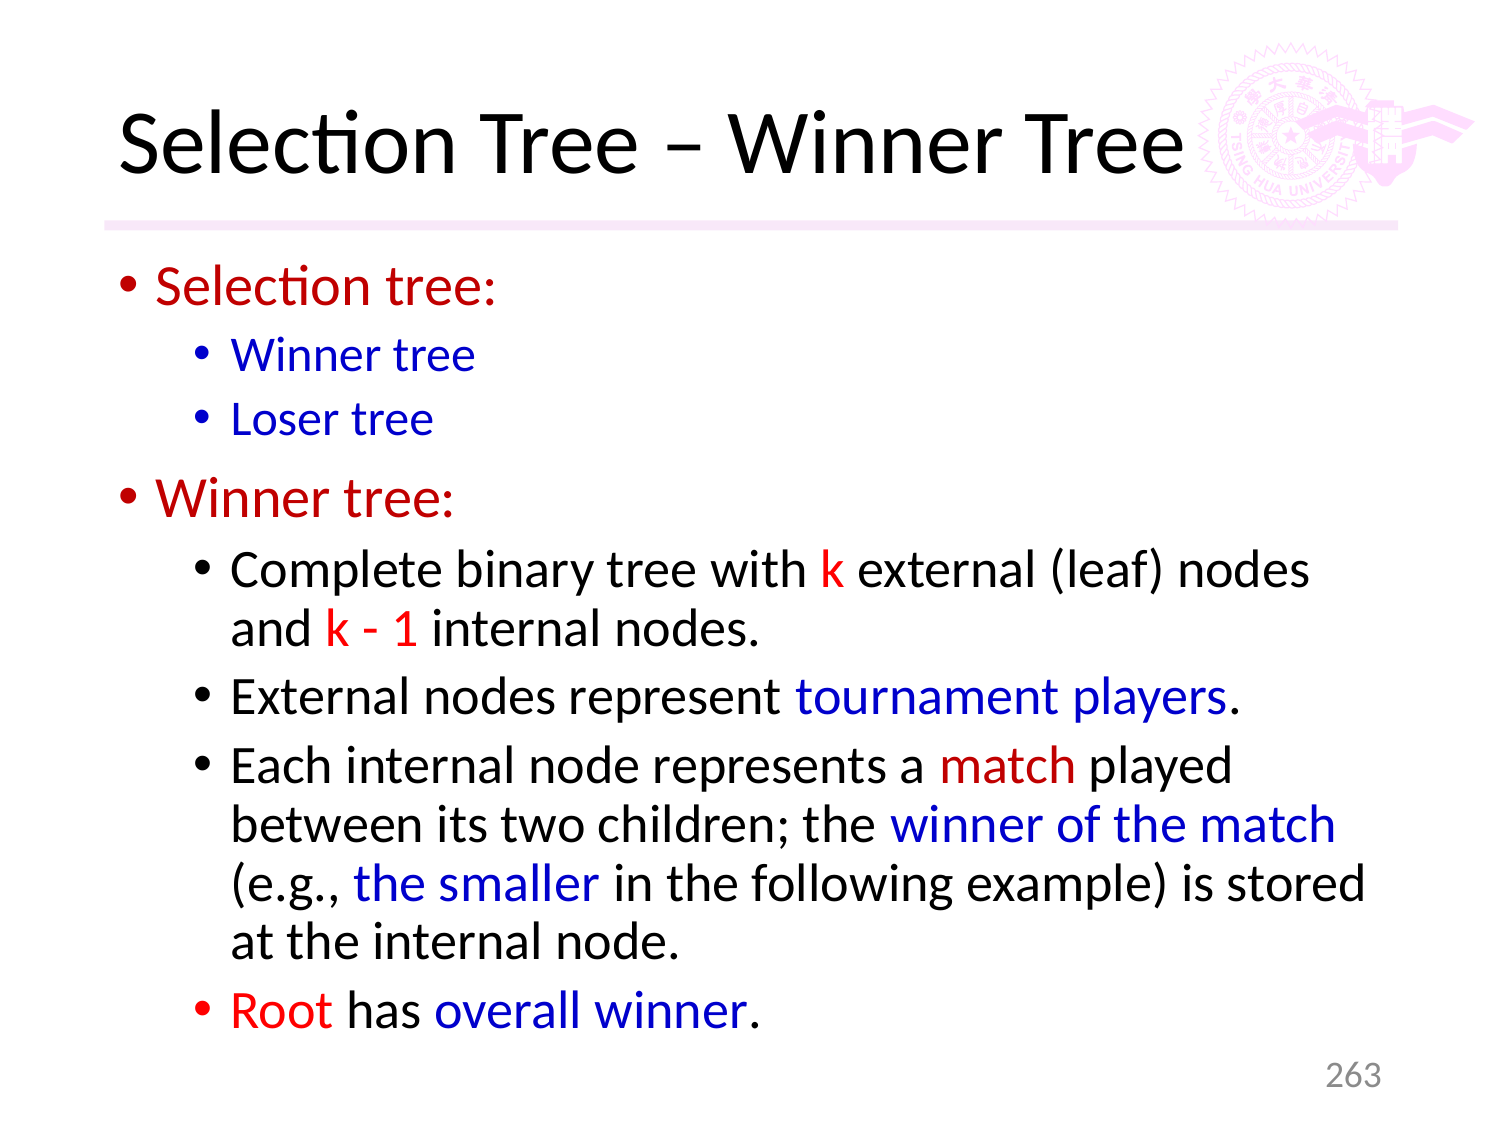

# Selection Tree – Winner Tree
Selection tree:
Winner tree
Loser tree
Winner tree:
Complete binary tree with k external (leaf) nodes and k - 1 internal nodes.
External nodes represent tournament players.
Each internal node represents a match played between its two children; the winner of the match (e.g., the smaller in the following example) is stored at the internal node.
Root has overall winner.
263